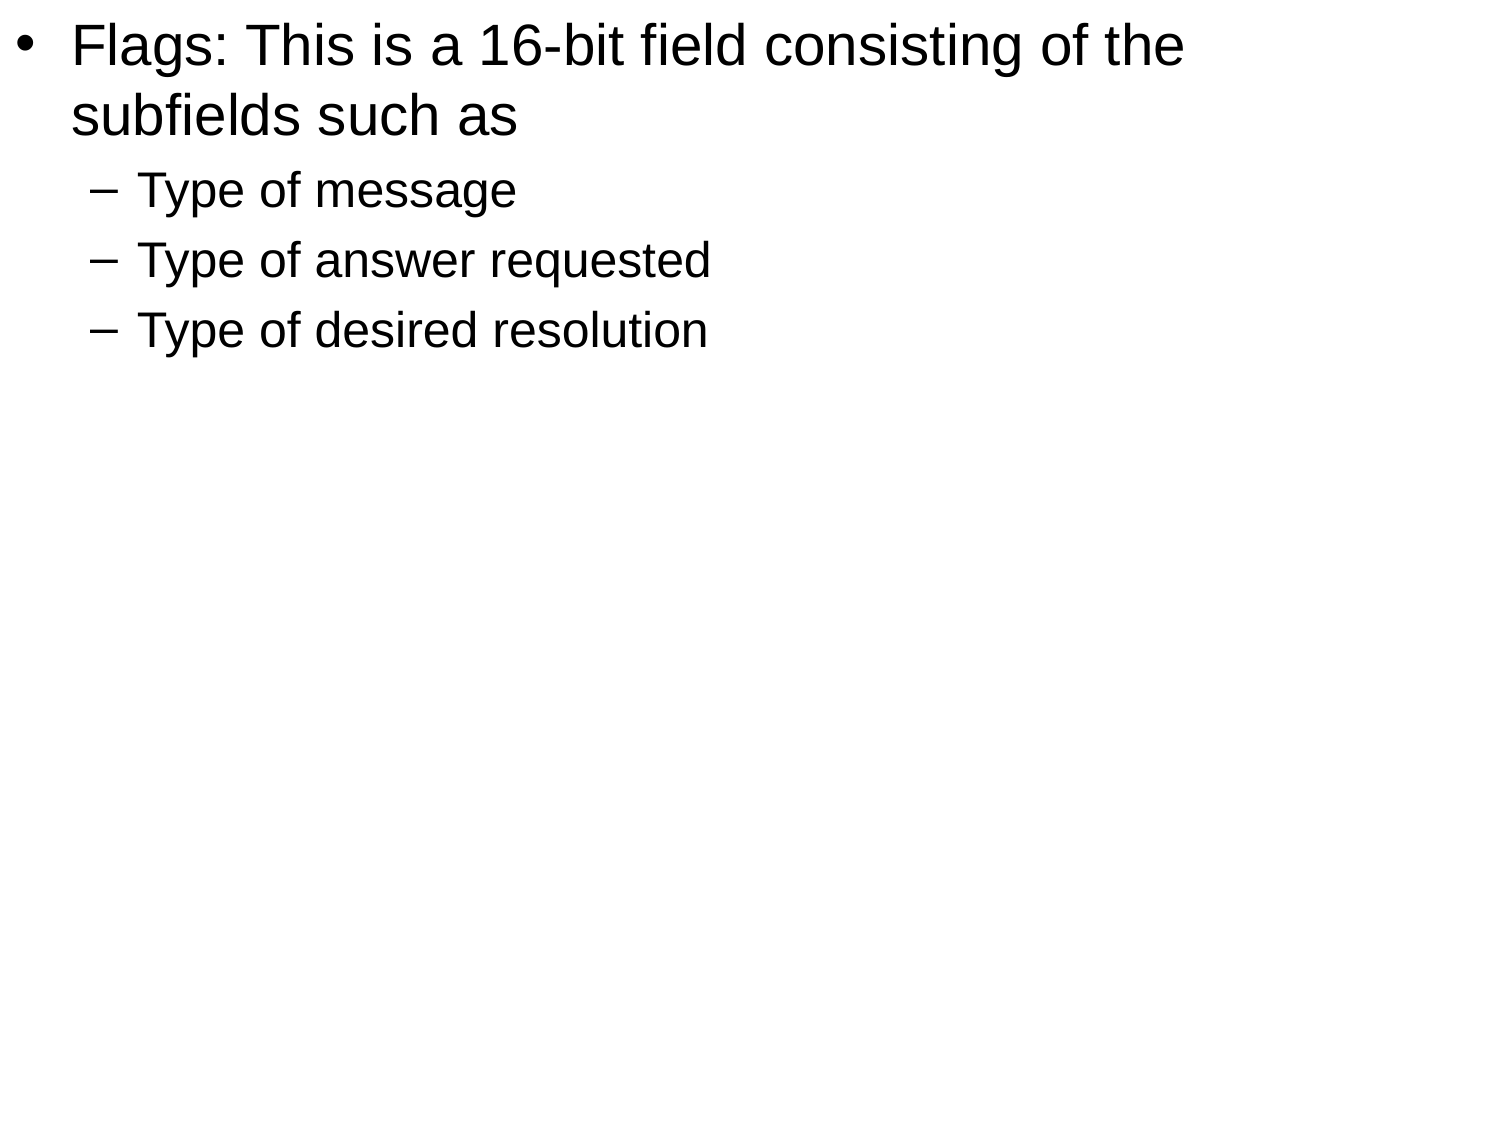

Flags: This is a 16-bit field consisting of the subfields such as
Type of message
Type of answer requested
Type of desired resolution